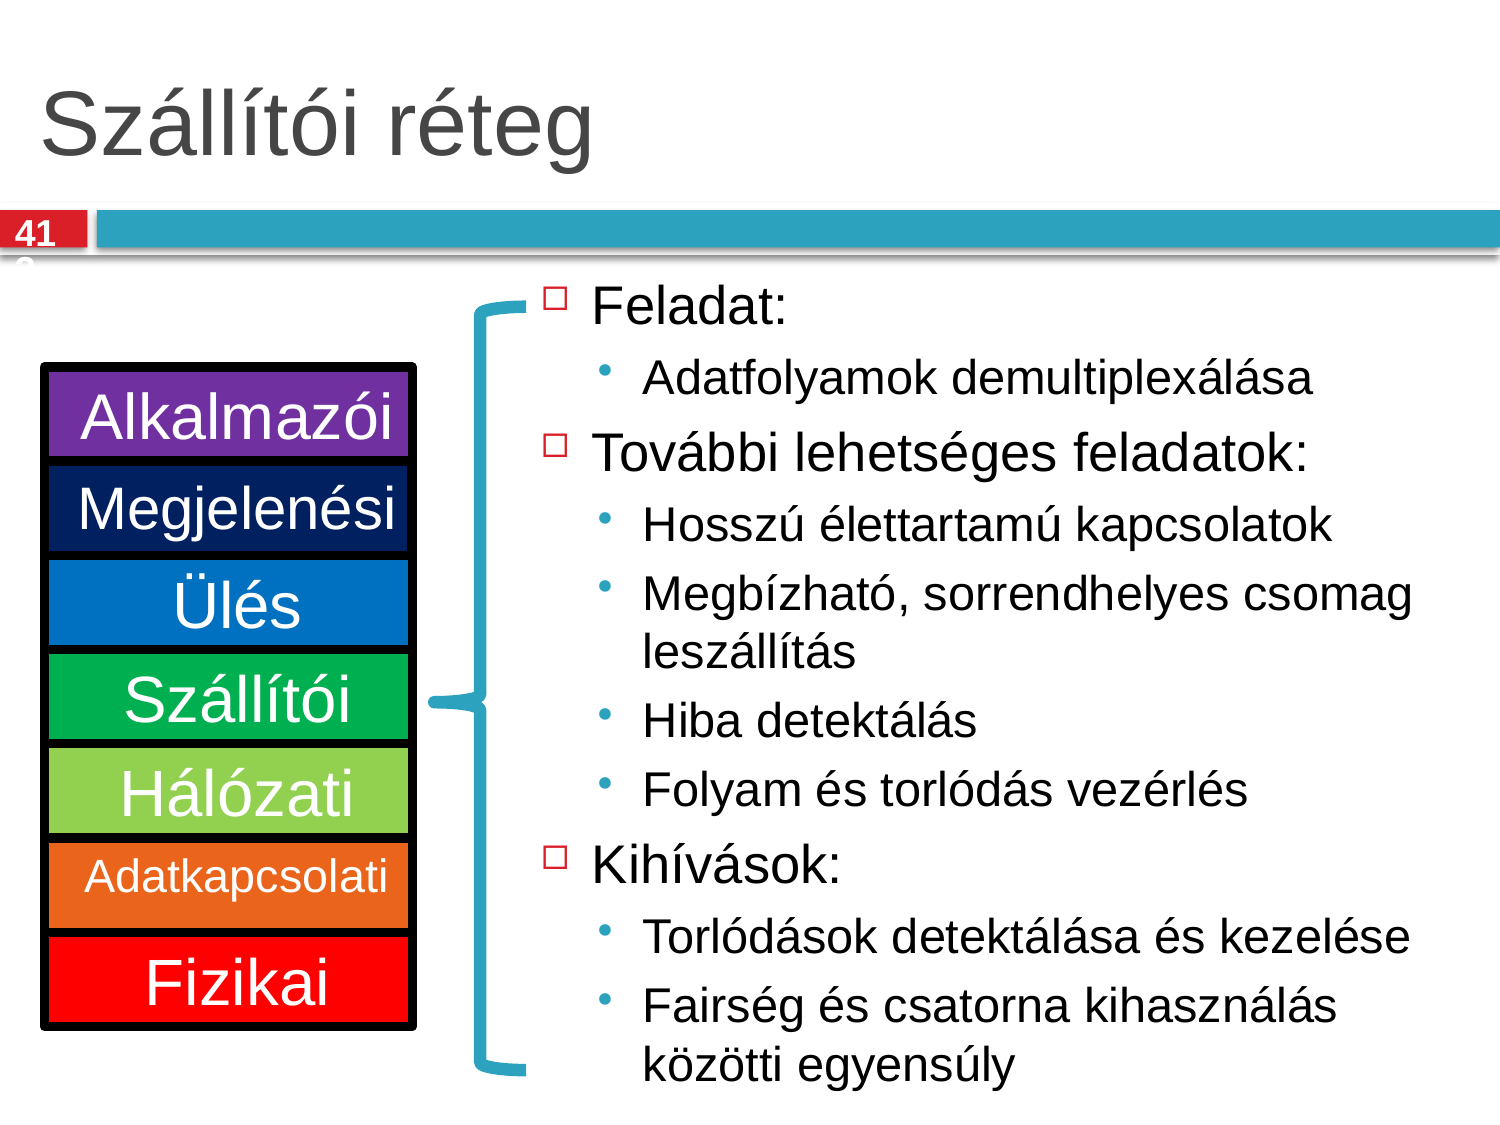

# Szállítói réteg
413
Feladat:
Adatfolyamok demultiplexálása
További lehetséges feladatok:
Hosszú élettartamú kapcsolatok
Megbízható, sorrendhelyes csomag leszállítás
Hiba detektálás
Folyam és torlódás vezérlés
Kihívások:
Torlódások detektálása és kezelése
Fairség és csatorna kihasználás közötti egyensúly

Alkalmazói
Megjelenési
Ülés
Szállítói
Hálózati
Adatkapcsolati
Fizikai